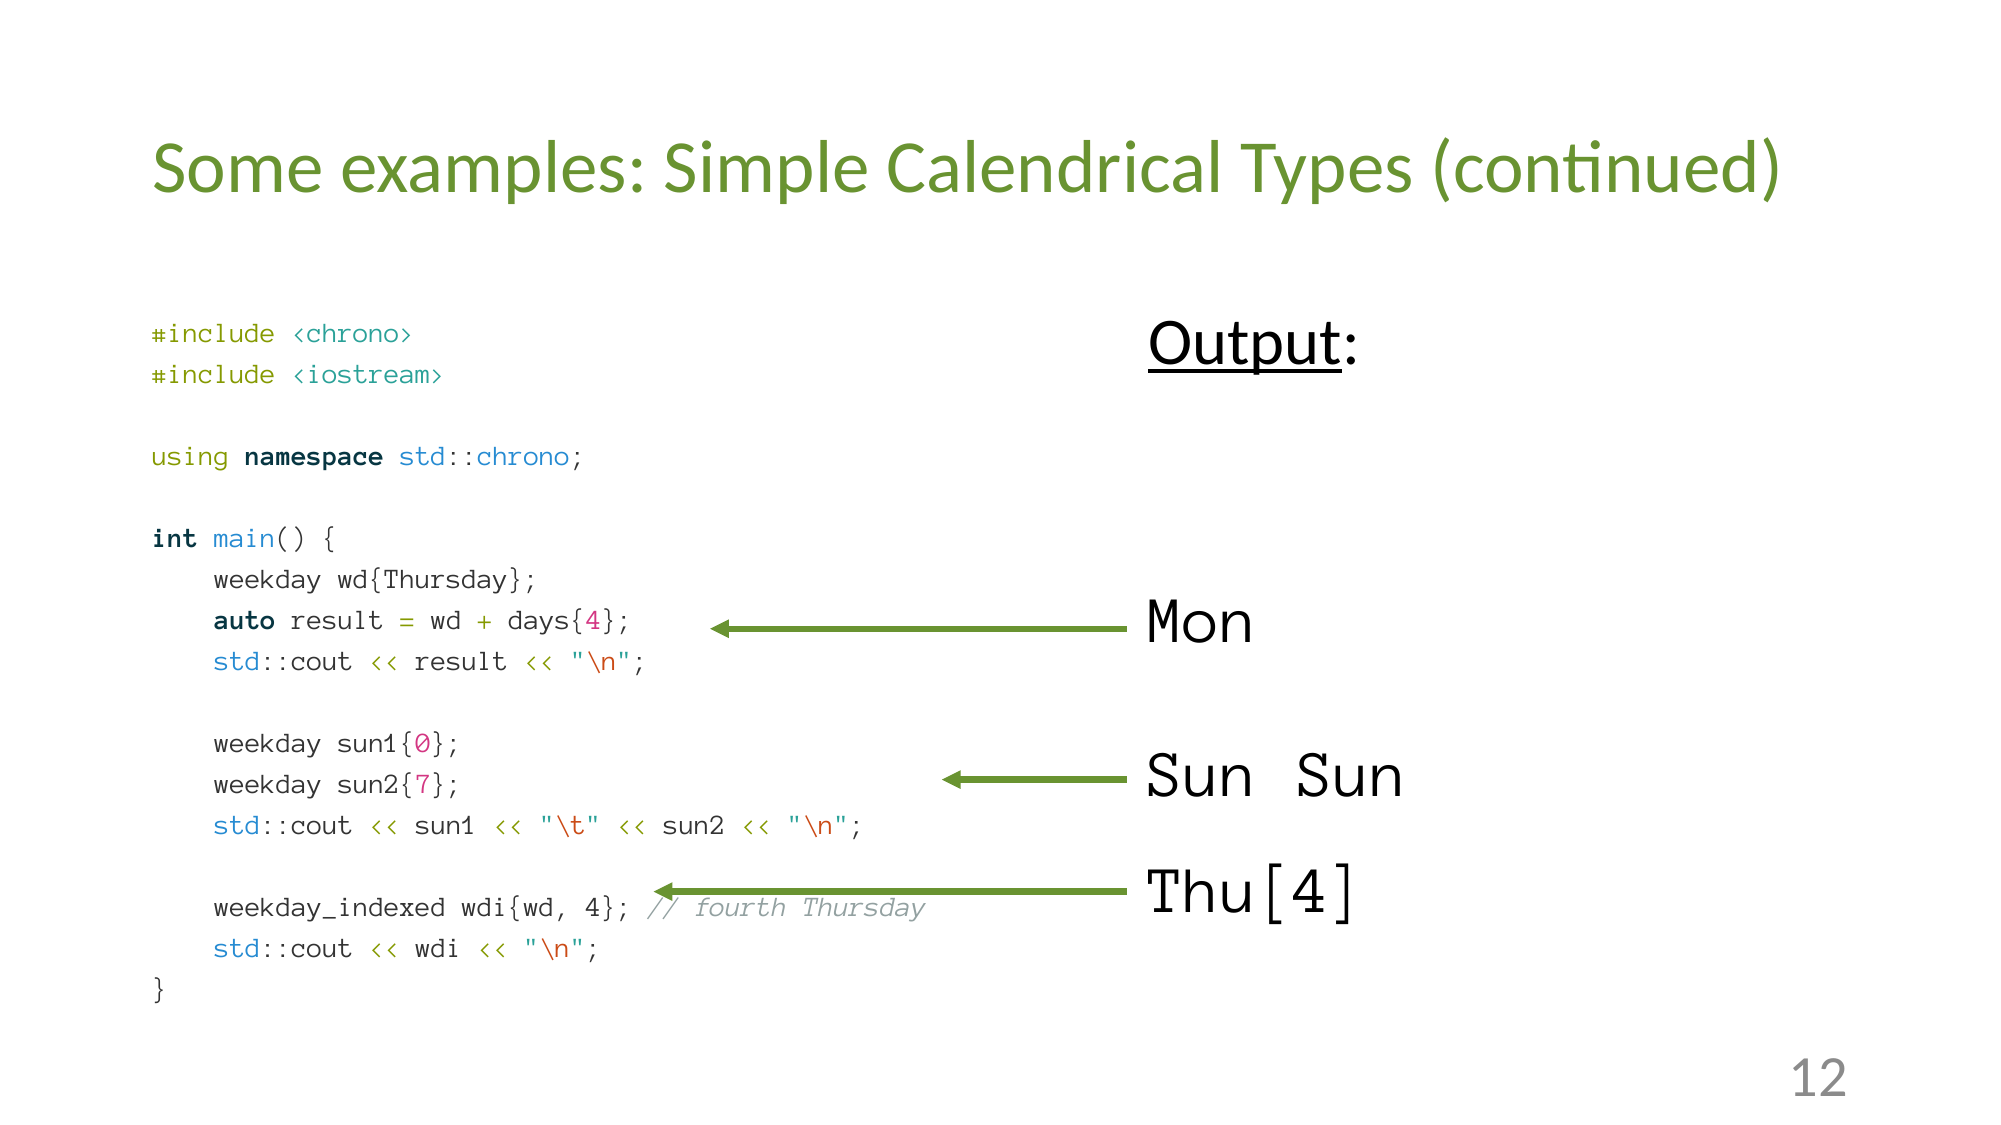

# Some examples: Simple Calendrical Types (continued)
#include <chrono>
#include <iostream>
using namespace std::chrono;
int main() {
    weekday wd{Thursday};
    auto result = wd + days{4};
    std::cout << result << "\n";
    weekday sun1{0};
    weekday sun2{7};
    std::cout << sun1 << "\t" << sun2 << "\n";
    weekday_indexed wdi{wd, 4}; // fourth Thursday
    std::cout << wdi << "\n";
}
Output:

Mon

Sun	Sun

Thu[4]
12